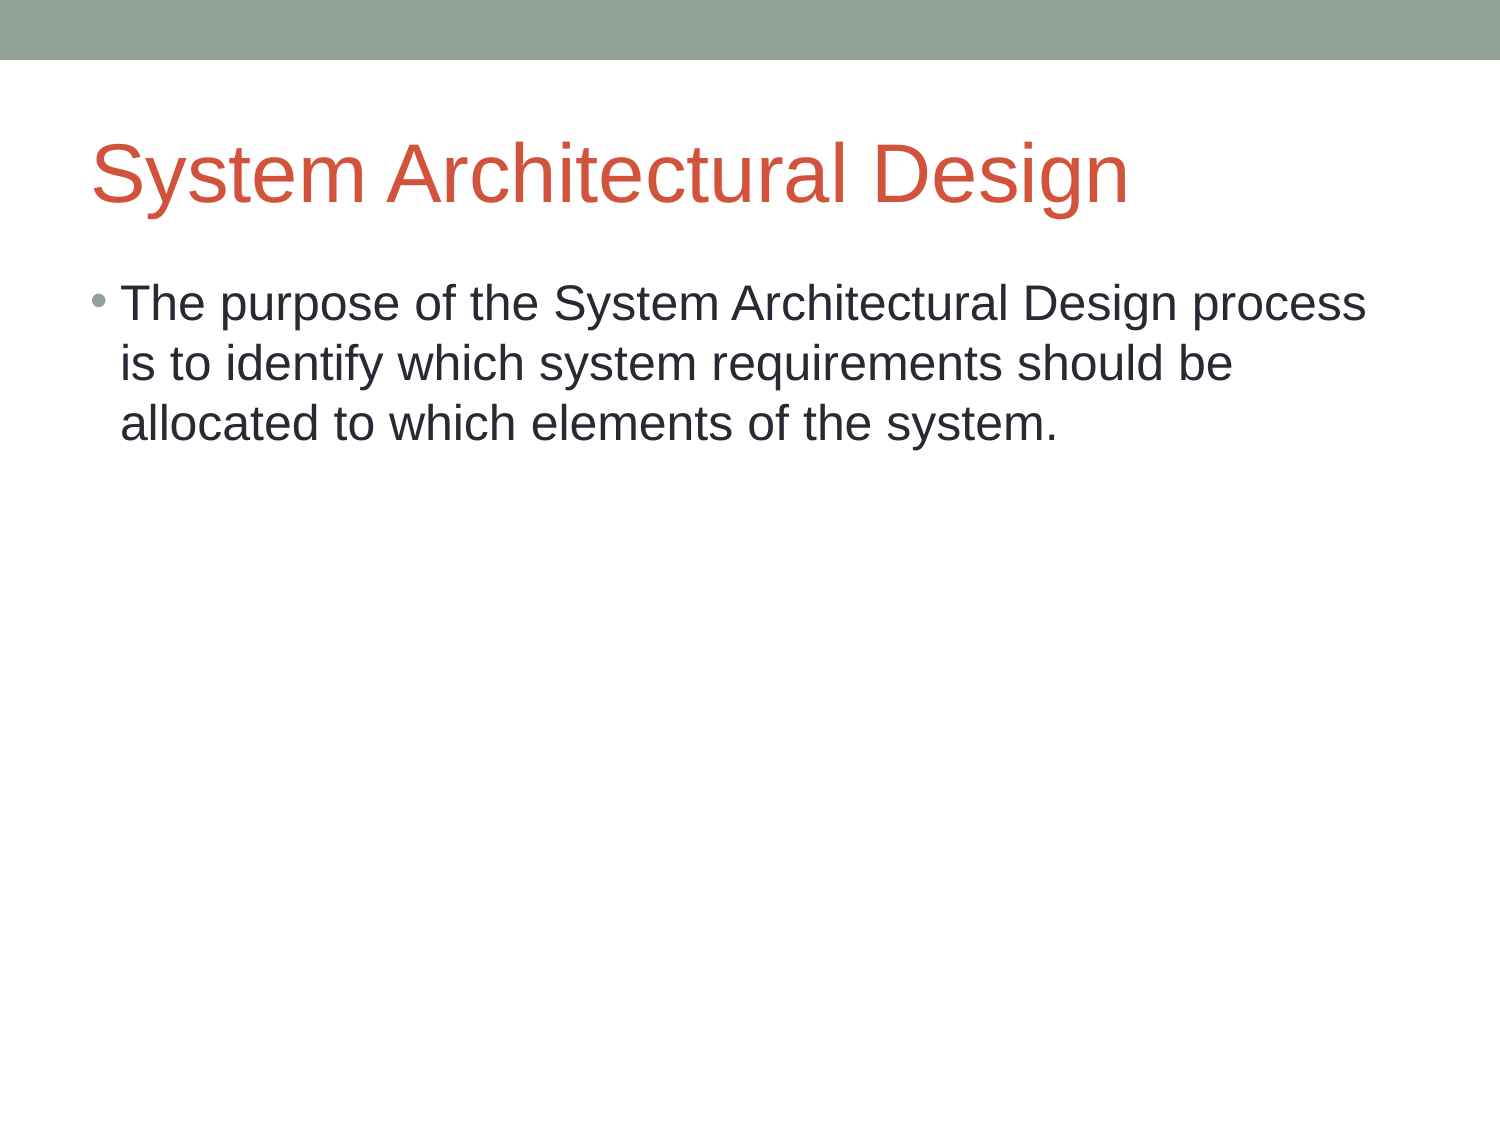

# System Architectural Design
The purpose of the System Architectural Design process is to identify which system requirements should be allocated to which elements of the system.